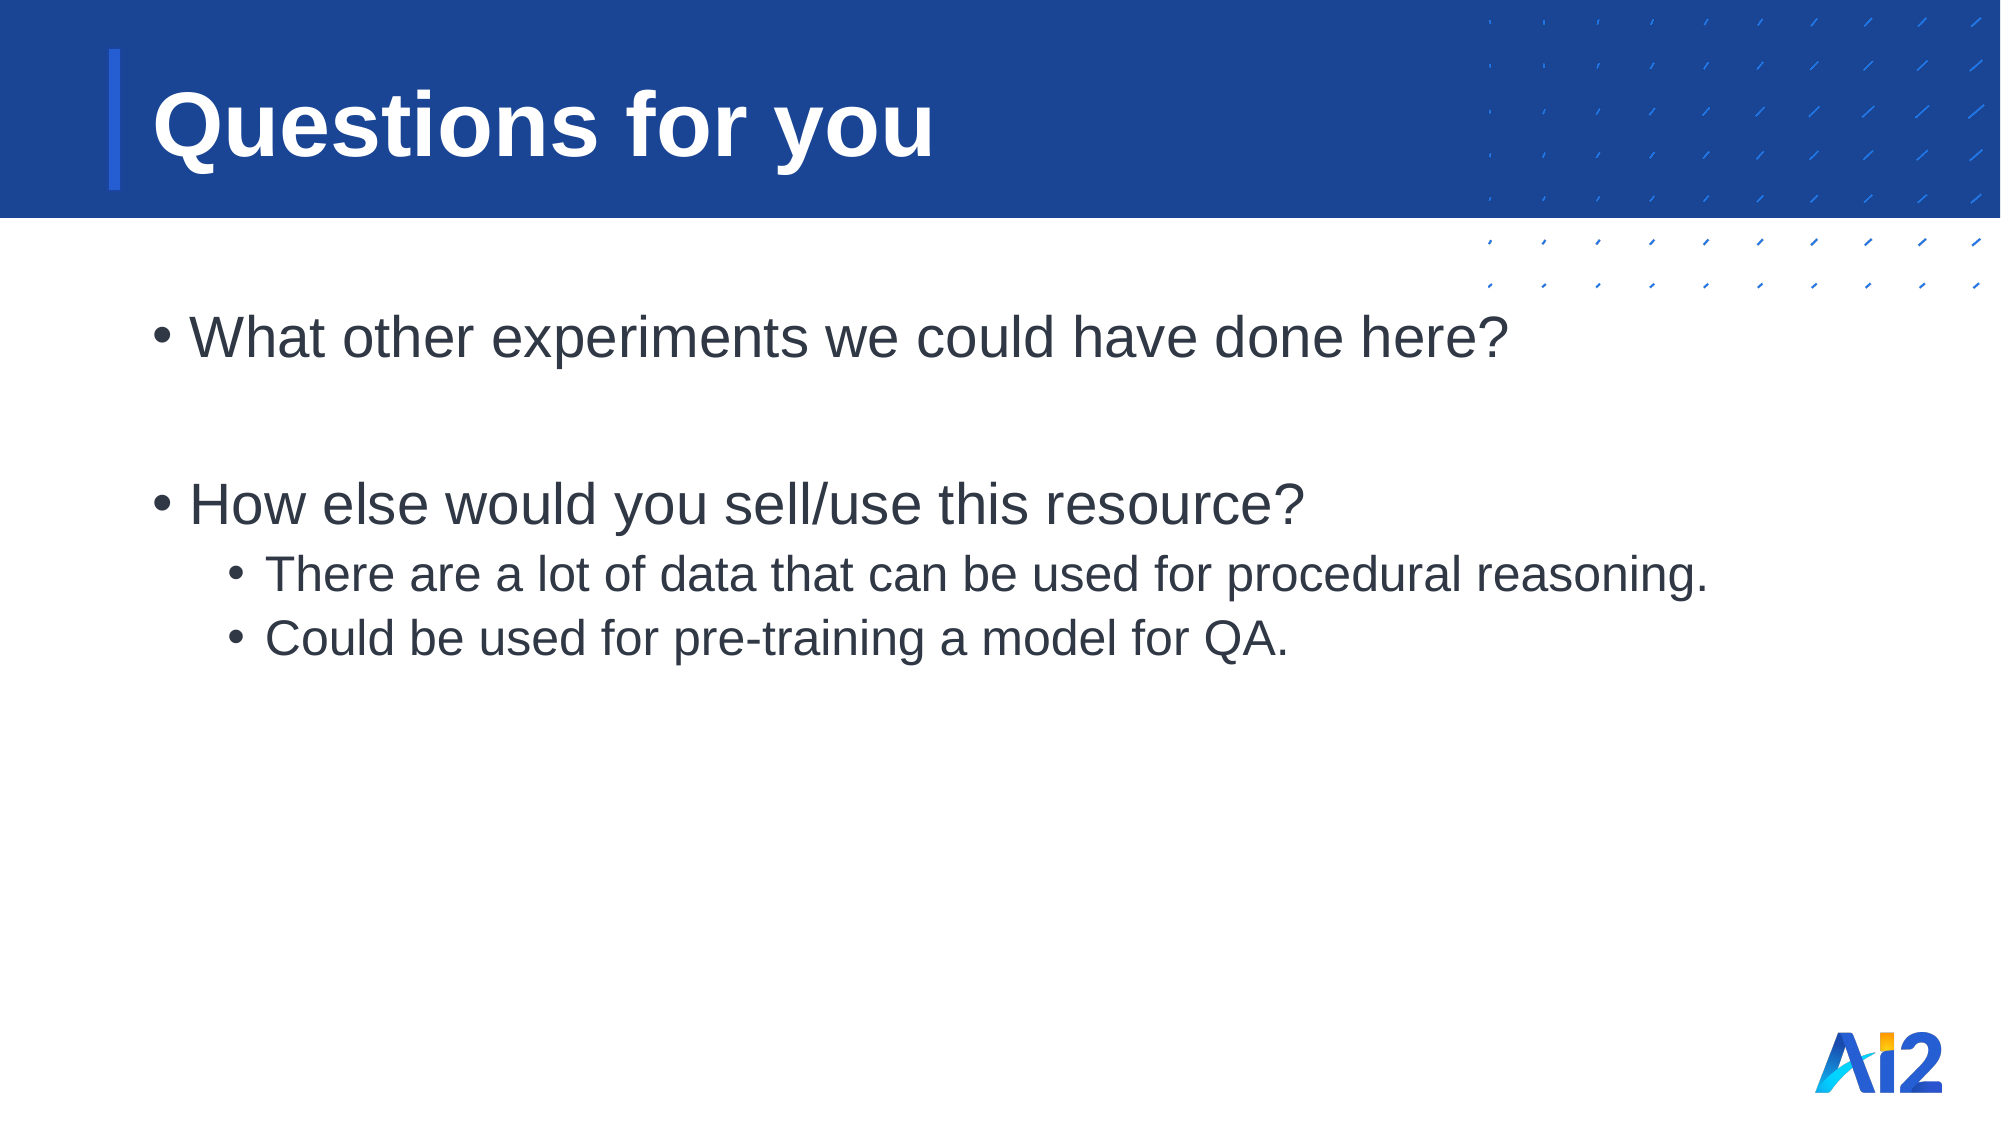

# Questions for you
What other experiments we could have done here?

How else would you sell/use this resource?
There are a lot of data that can be used for procedural reasoning.
Could be used for pre-training a model for QA.